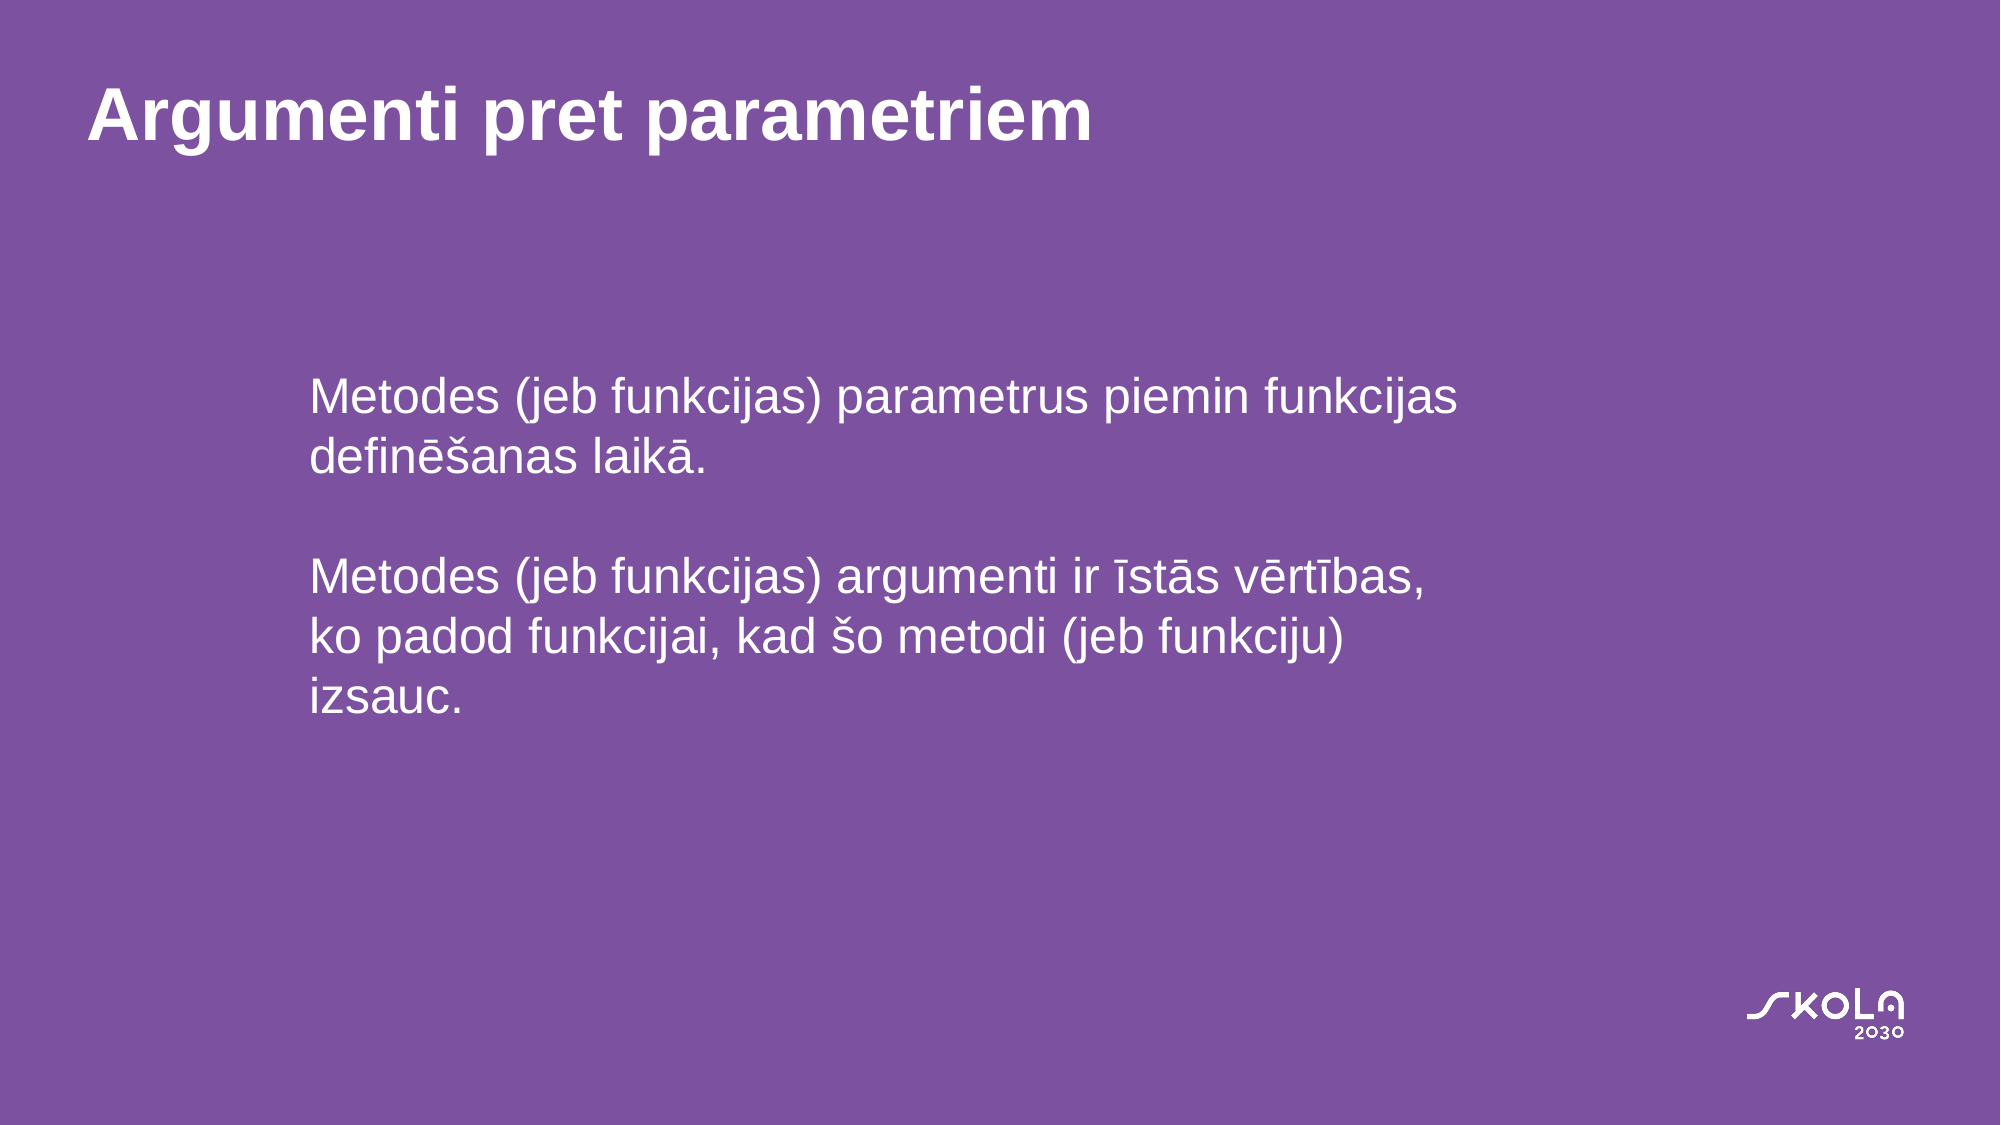

# Argumenti pret parametriem
Metodes (jeb funkcijas) parametrus piemin funkcijas definēšanas laikā.

Metodes (jeb funkcijas) argumenti ir īstās vērtības, ko padod funkcijai, kad šo metodi (jeb funkciju) izsauc.